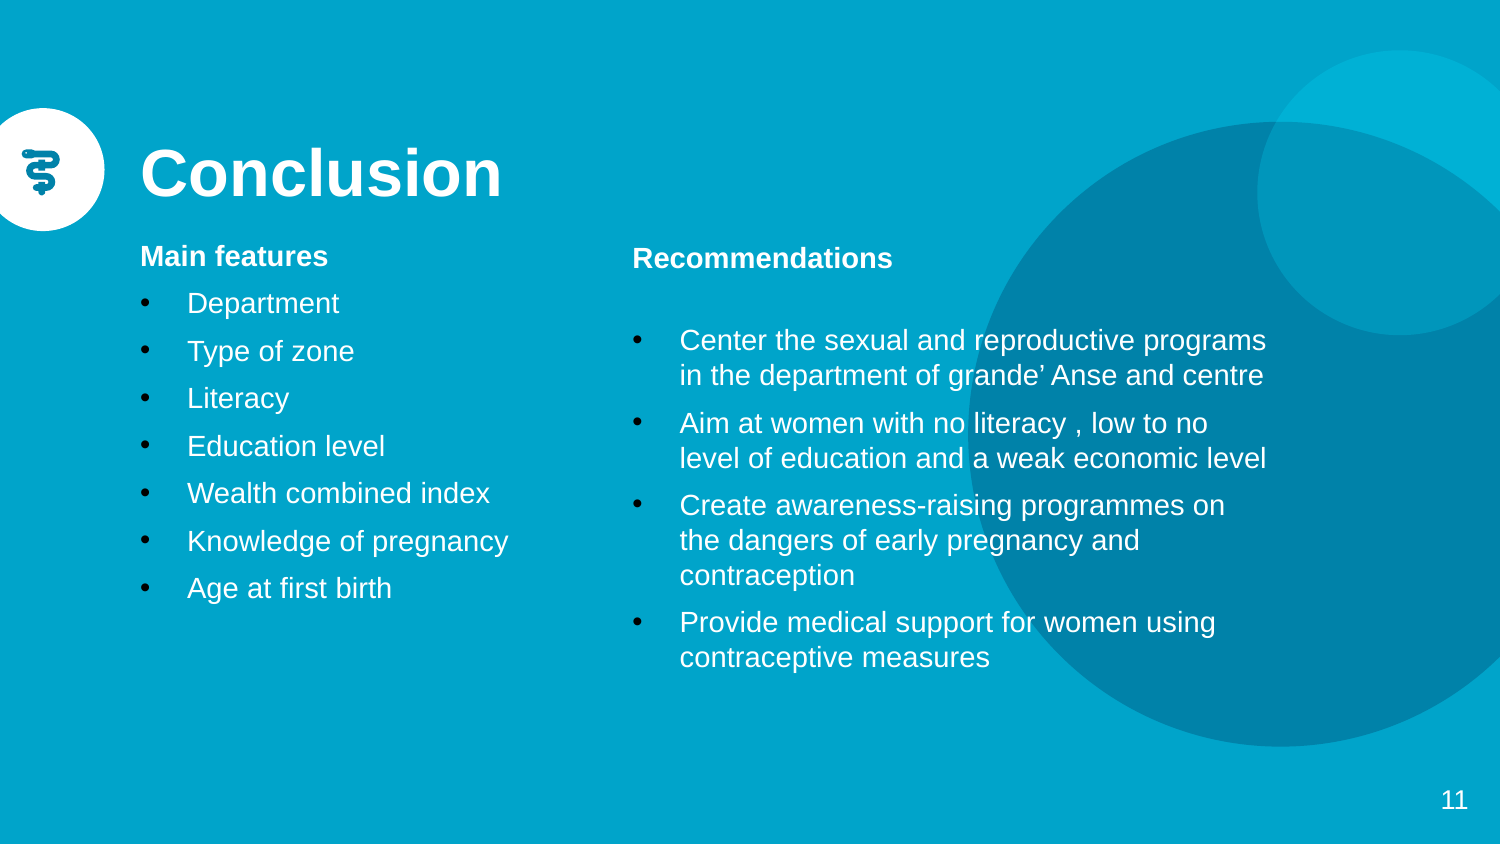

Conclusion
Main features
Department
Type of zone
Literacy
Education level
Wealth combined index
Knowledge of pregnancy
Age at first birth

Recommendations
Center the sexual and reproductive programs in the department of grande’ Anse and centre
Aim at women with no literacy , low to no level of education and a weak economic level
Create awareness-raising programmes on the dangers of early pregnancy and contraception
Provide medical support for women using contraceptive measures

11